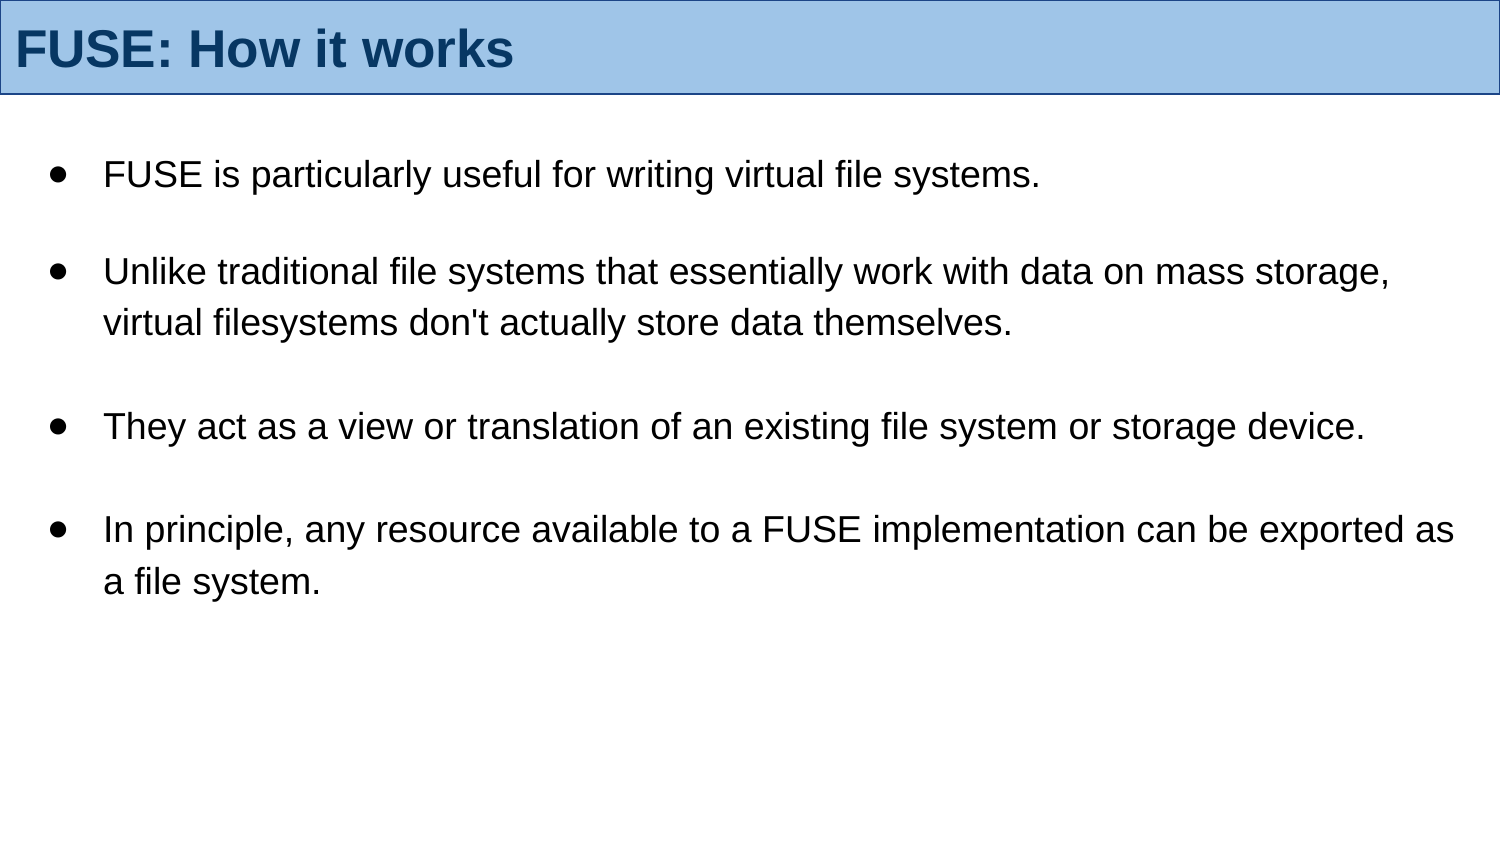

# FUSE: How it works
FUSE is particularly useful for writing virtual file systems.
Unlike traditional file systems that essentially work with data on mass storage, virtual filesystems don't actually store data themselves.
They act as a view or translation of an existing file system or storage device.
In principle, any resource available to a FUSE implementation can be exported as a file system.